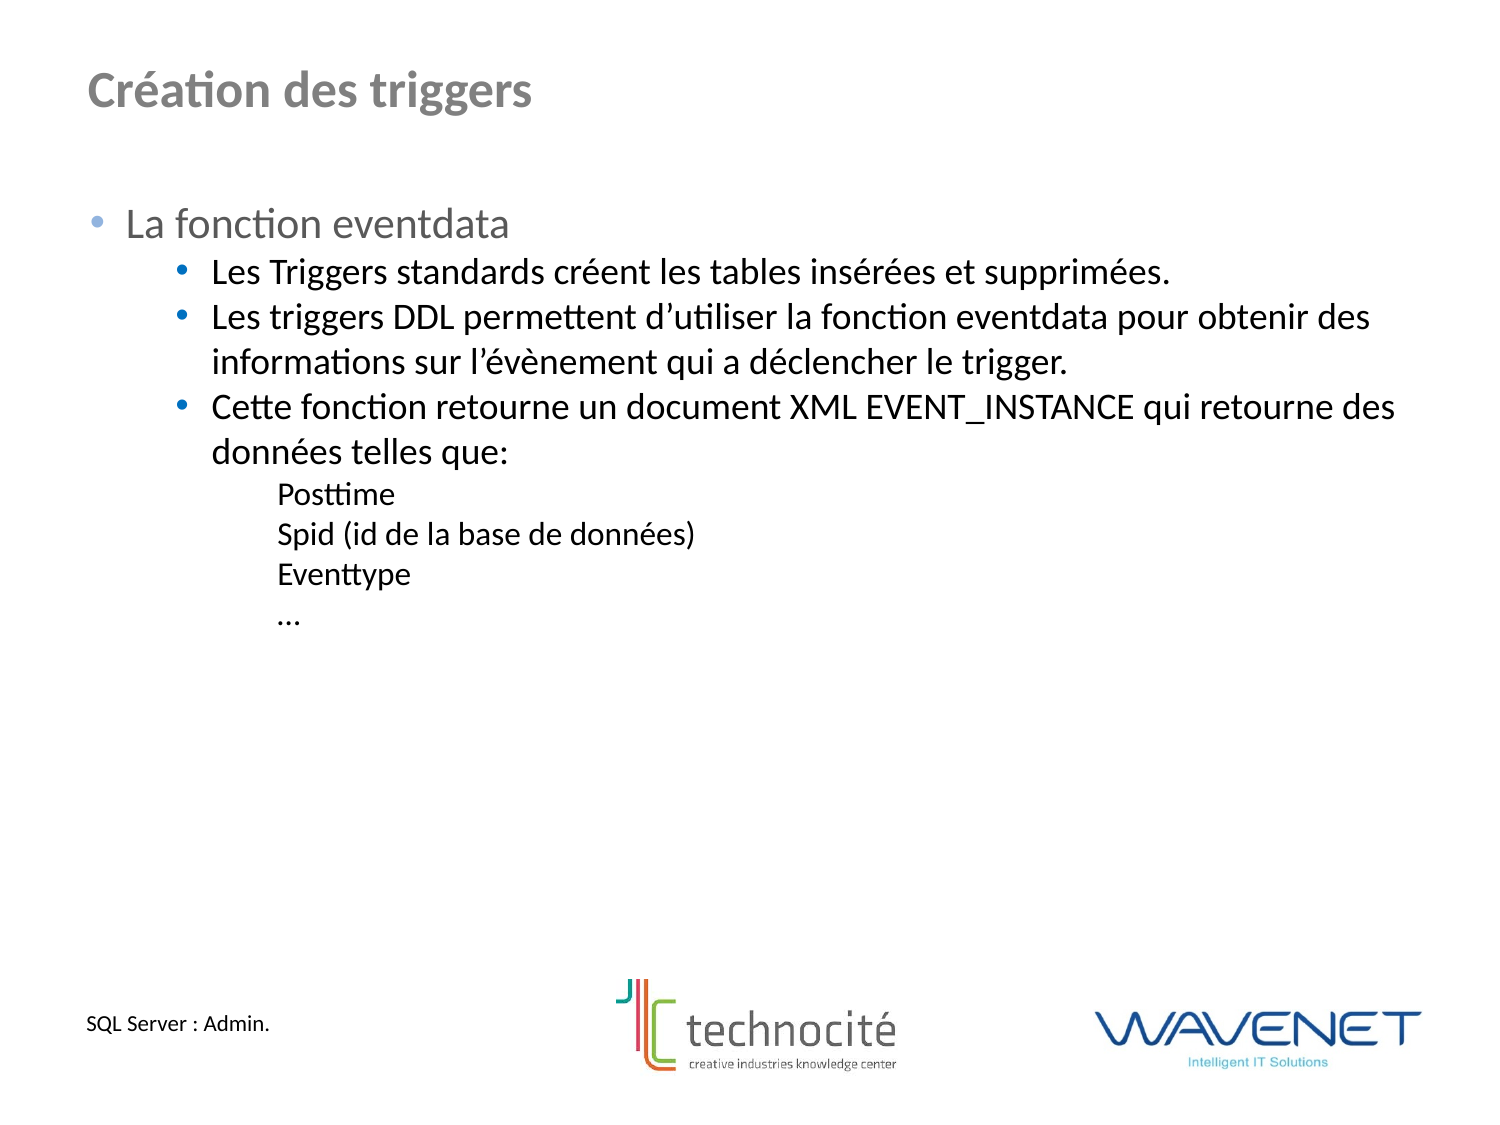

Création des triggers
La fonction eventdata
Les Triggers standards créent les tables insérées et supprimées.
Les triggers DDL permettent d’utiliser la fonction eventdata pour obtenir des informations sur l’évènement qui a déclencher le trigger.
Cette fonction retourne un document XML EVENT_INSTANCE qui retourne des données telles que:
Posttime
Spid (id de la base de données)
Eventtype
…
SQL Server : Admin.